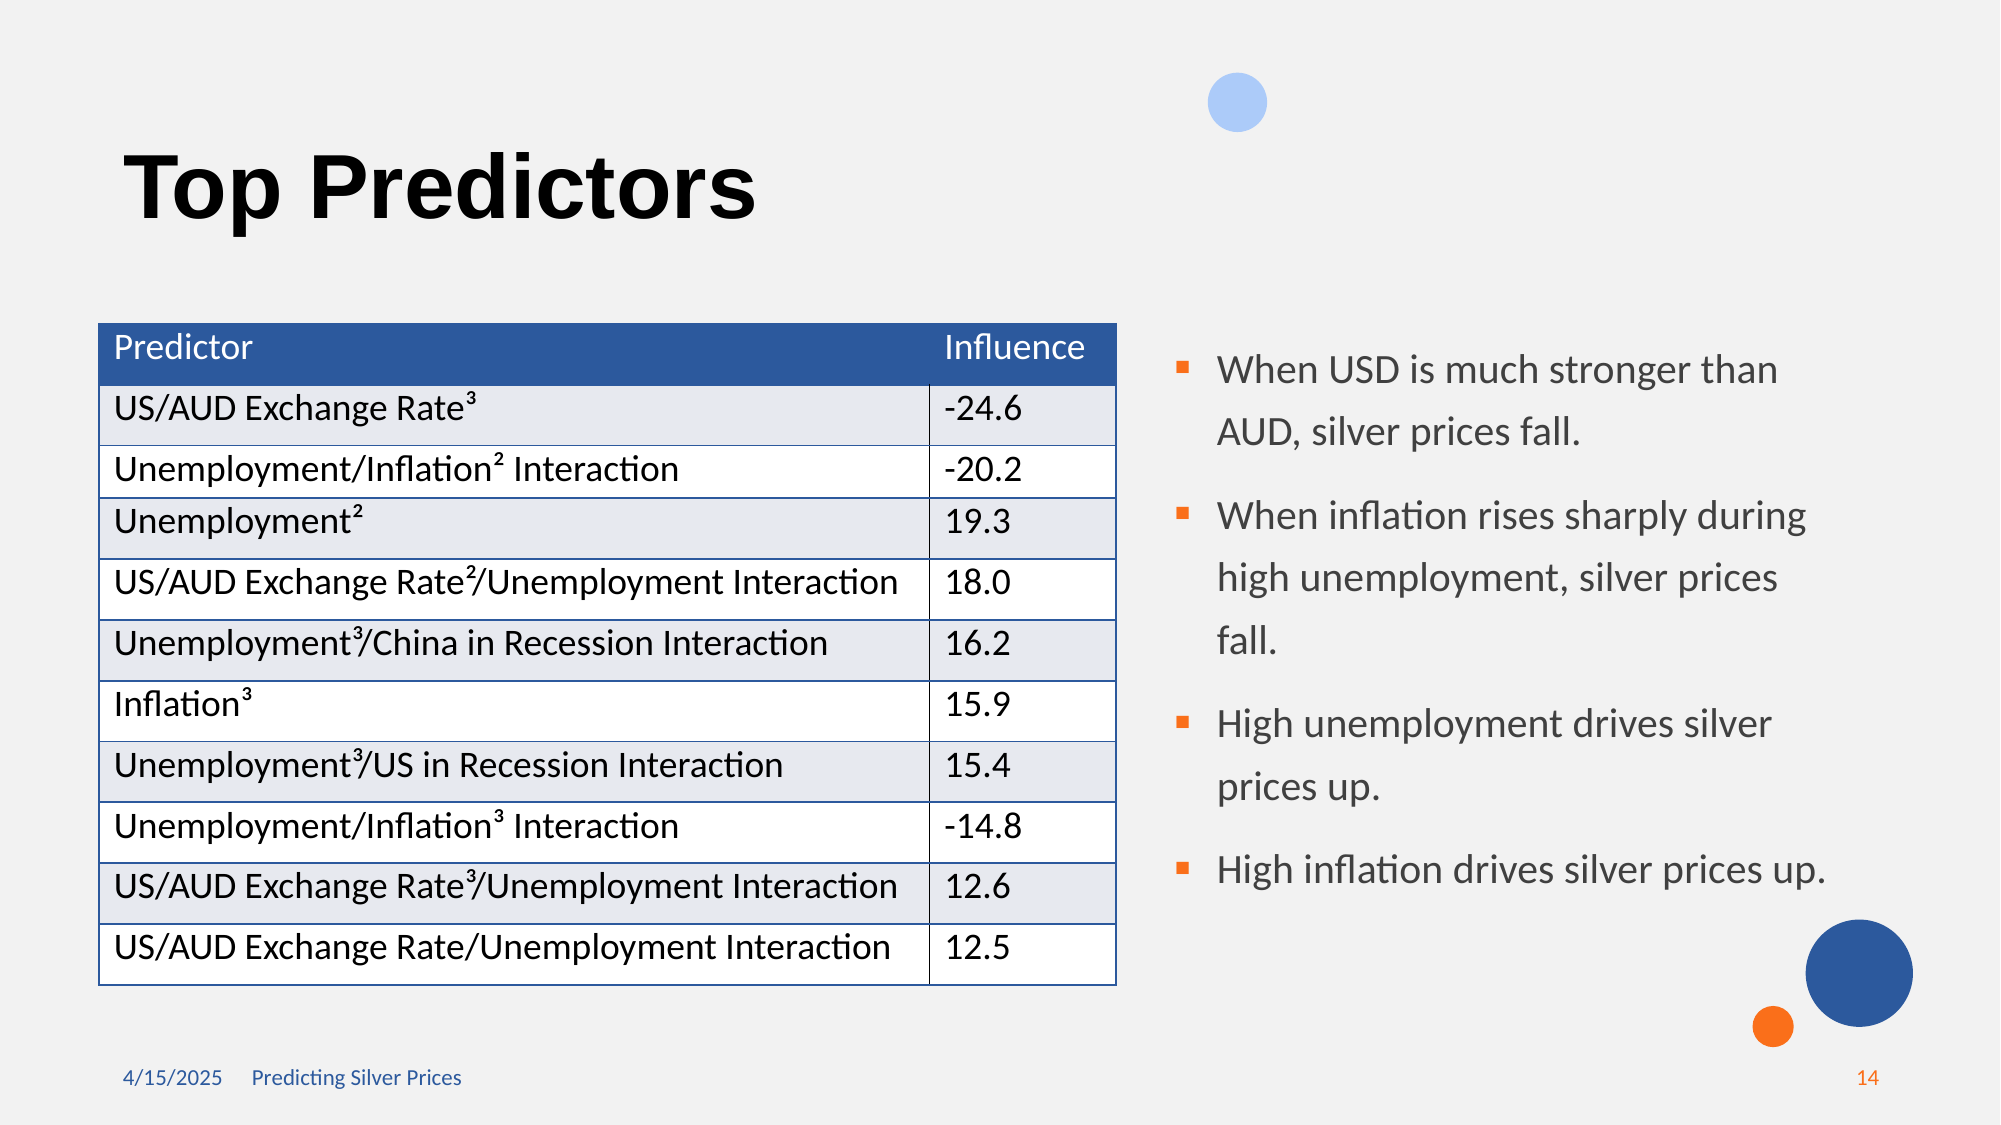

# Top Predictors
| Predictor | Influence |
| --- | --- |
| US/AUD Exchange Rate³ | -24.6 |
| Unemployment/Inflation² Interaction | -20.2 |
| Unemployment² | 19.3 |
| US/AUD Exchange Rate²/Unemployment Interaction | 18.0 |
| Unemployment³/China in Recession Interaction | 16.2 |
| Inflation³ | 15.9 |
| Unemployment³/US in Recession Interaction | 15.4 |
| Unemployment/Inflation³ Interaction | -14.8 |
| US/AUD Exchange Rate³/Unemployment Interaction | 12.6 |
| US/AUD Exchange Rate/Unemployment Interaction | 12.5 |
When USD is much stronger than AUD, silver prices fall.
When inflation rises sharply during high unemployment, silver prices fall.
High unemployment drives silver prices up.
High inflation drives silver prices up.